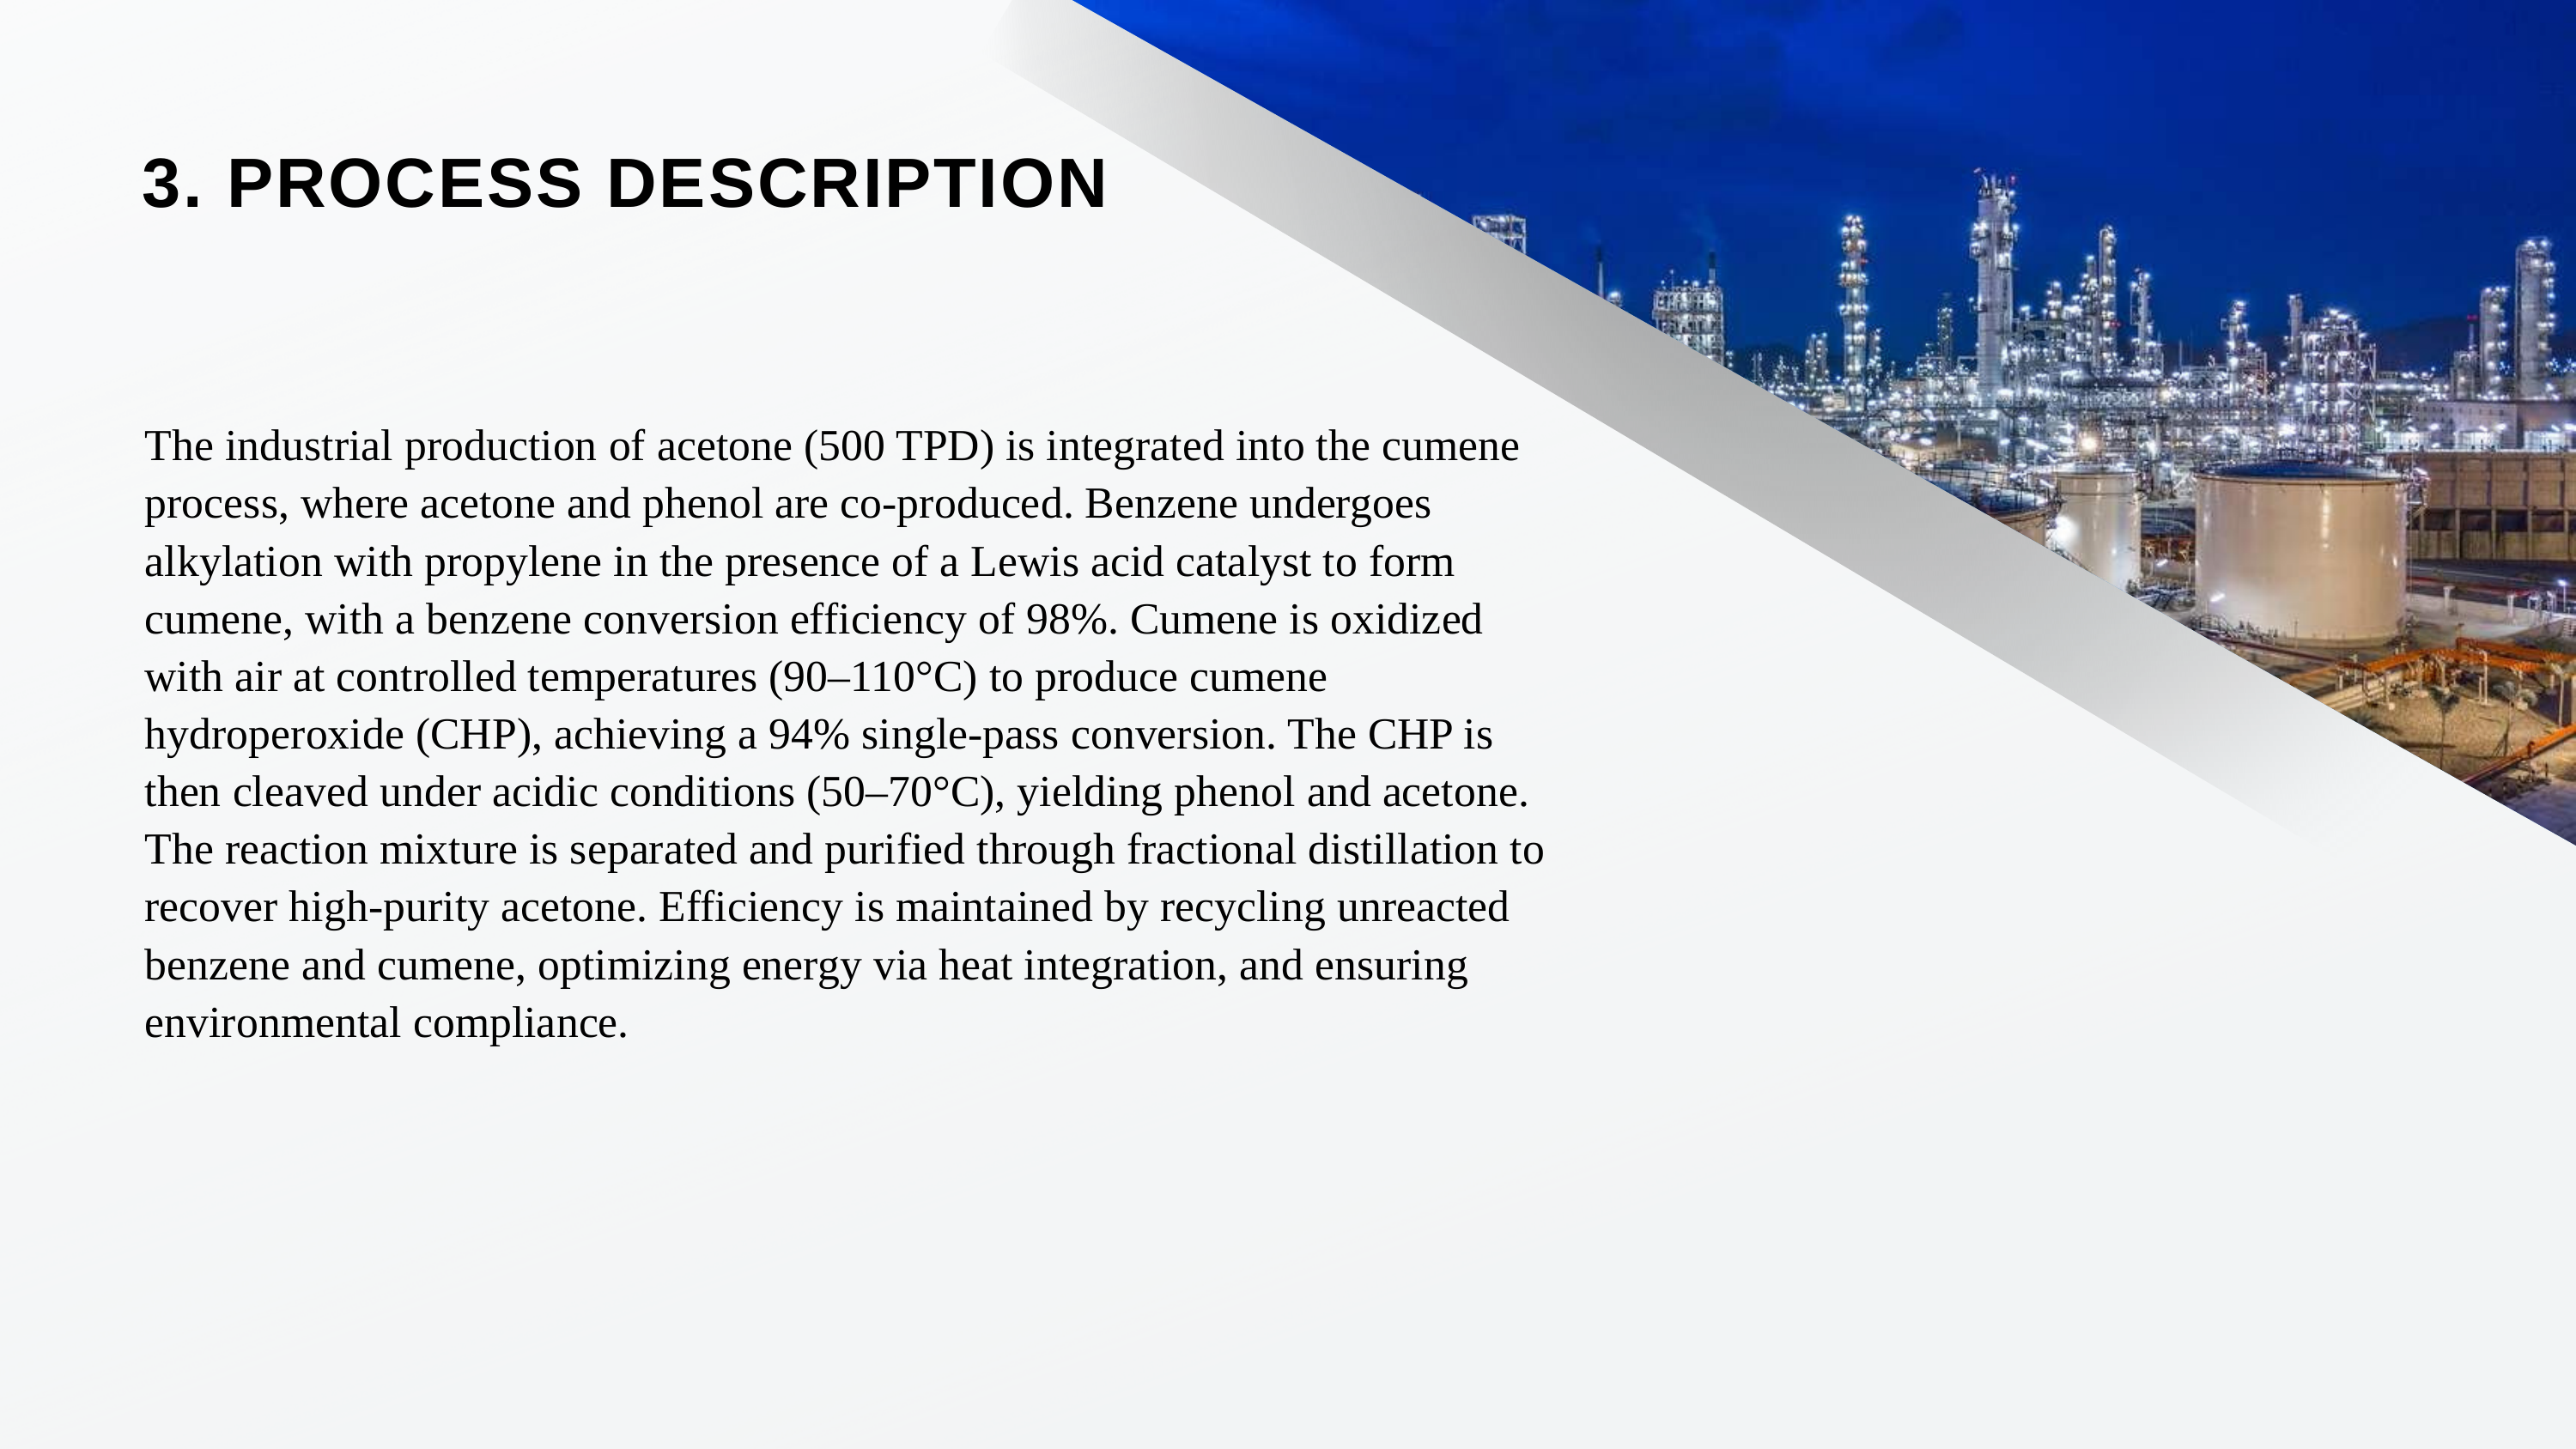

3. PROCESS DESCRIPTION

The industrial production of acetone (500 TPD) is integrated into the cumene process, where acetone and phenol are co-produced. Benzene undergoes alkylation with propylene in the presence of a Lewis acid catalyst to form cumene, with a benzene conversion efficiency of 98%. Cumene is oxidized with air at controlled temperatures (90–110°C) to produce cumene hydroperoxide (CHP), achieving a 94% single-pass conversion. The CHP is then cleaved under acidic conditions (50–70°C), yielding phenol and acetone. The reaction mixture is separated and purified through fractional distillation to recover high-purity acetone. Efficiency is maintained by recycling unreacted benzene and cumene, optimizing energy via heat integration, and ensuring environmental compliance.